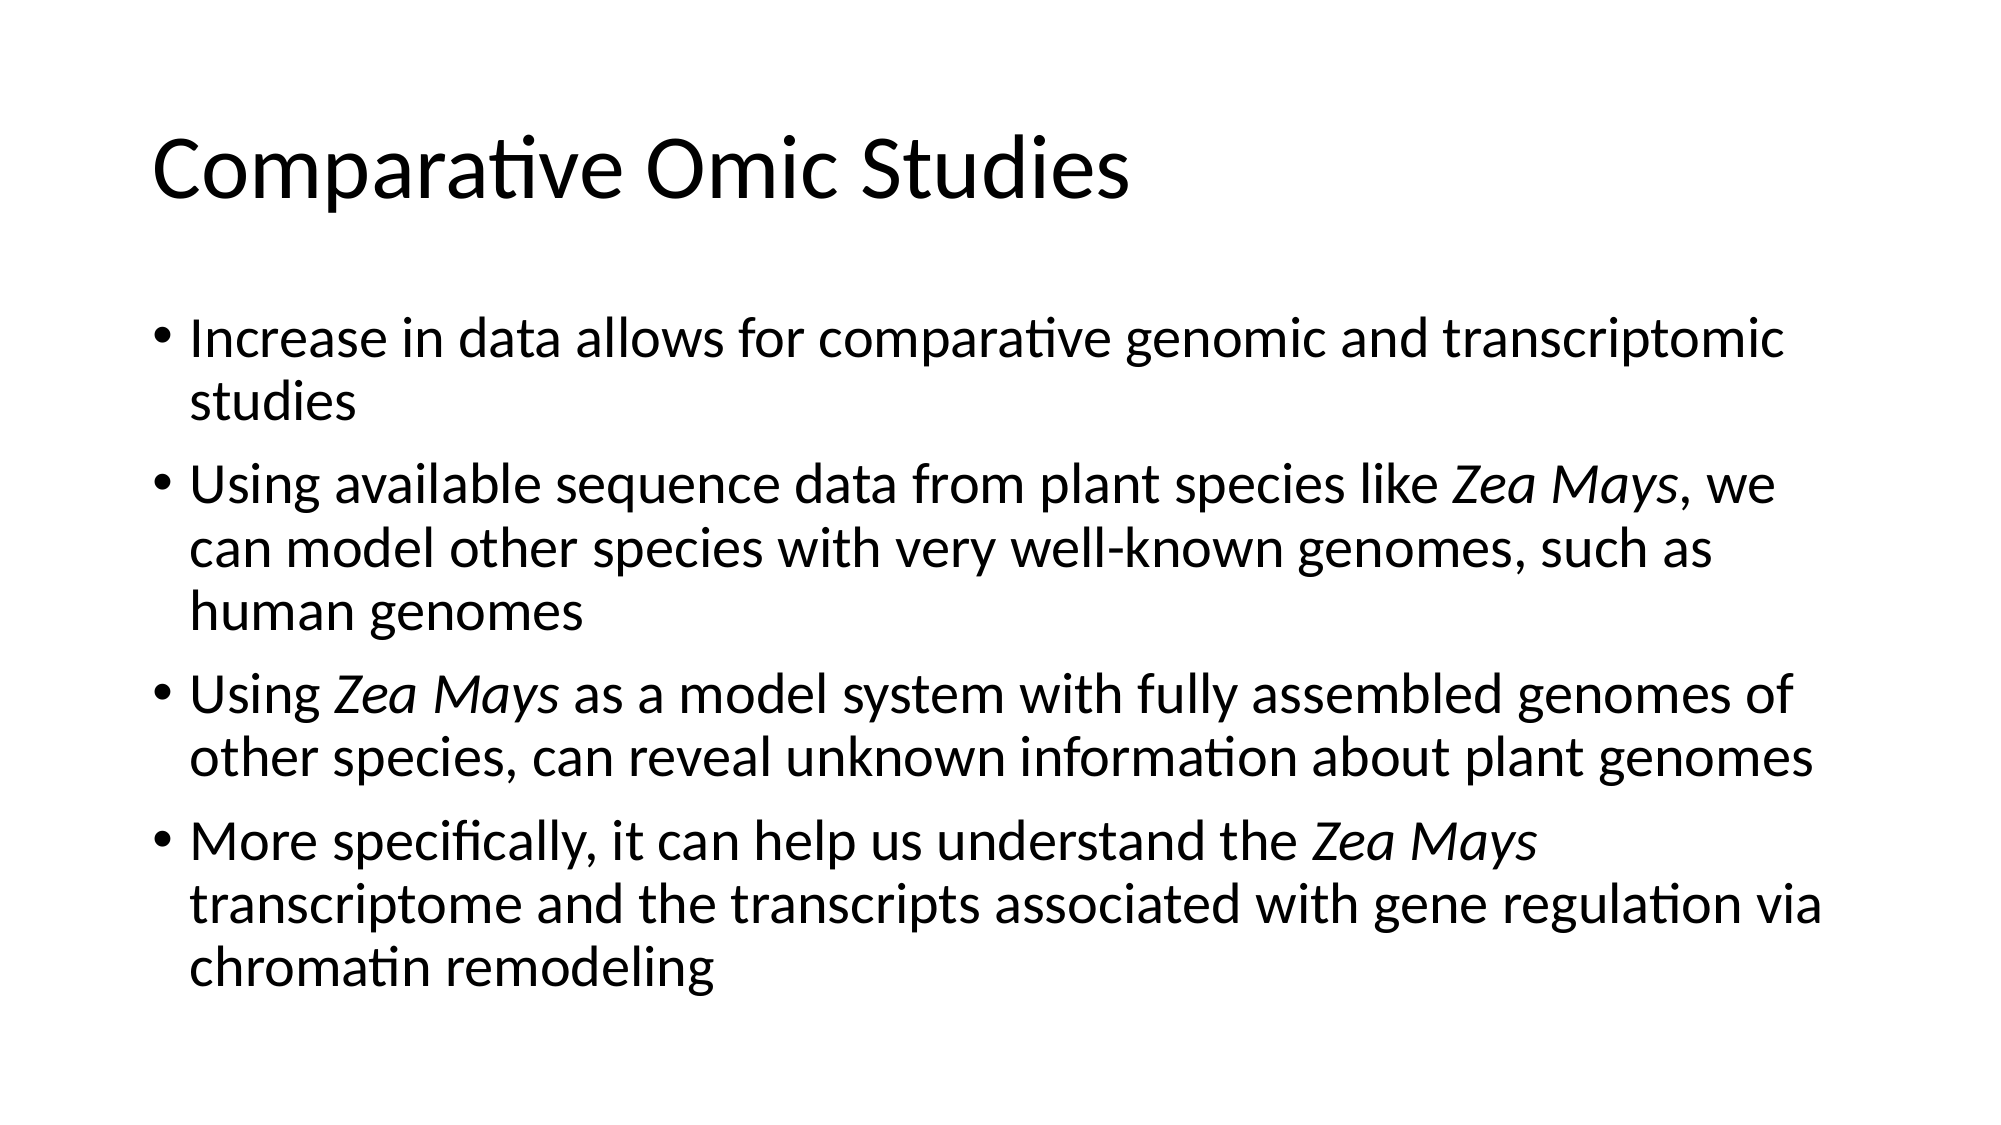

# Comparative Omic Studies
Increase in data allows for comparative genomic and transcriptomic studies
Using available sequence data from plant species like Zea Mays, we can model other species with very well-known genomes, such as human genomes
Using Zea Mays as a model system with fully assembled genomes of other species, can reveal unknown information about plant genomes
More specifically, it can help us understand the Zea Mays transcriptome and the transcripts associated with gene regulation via chromatin remodeling